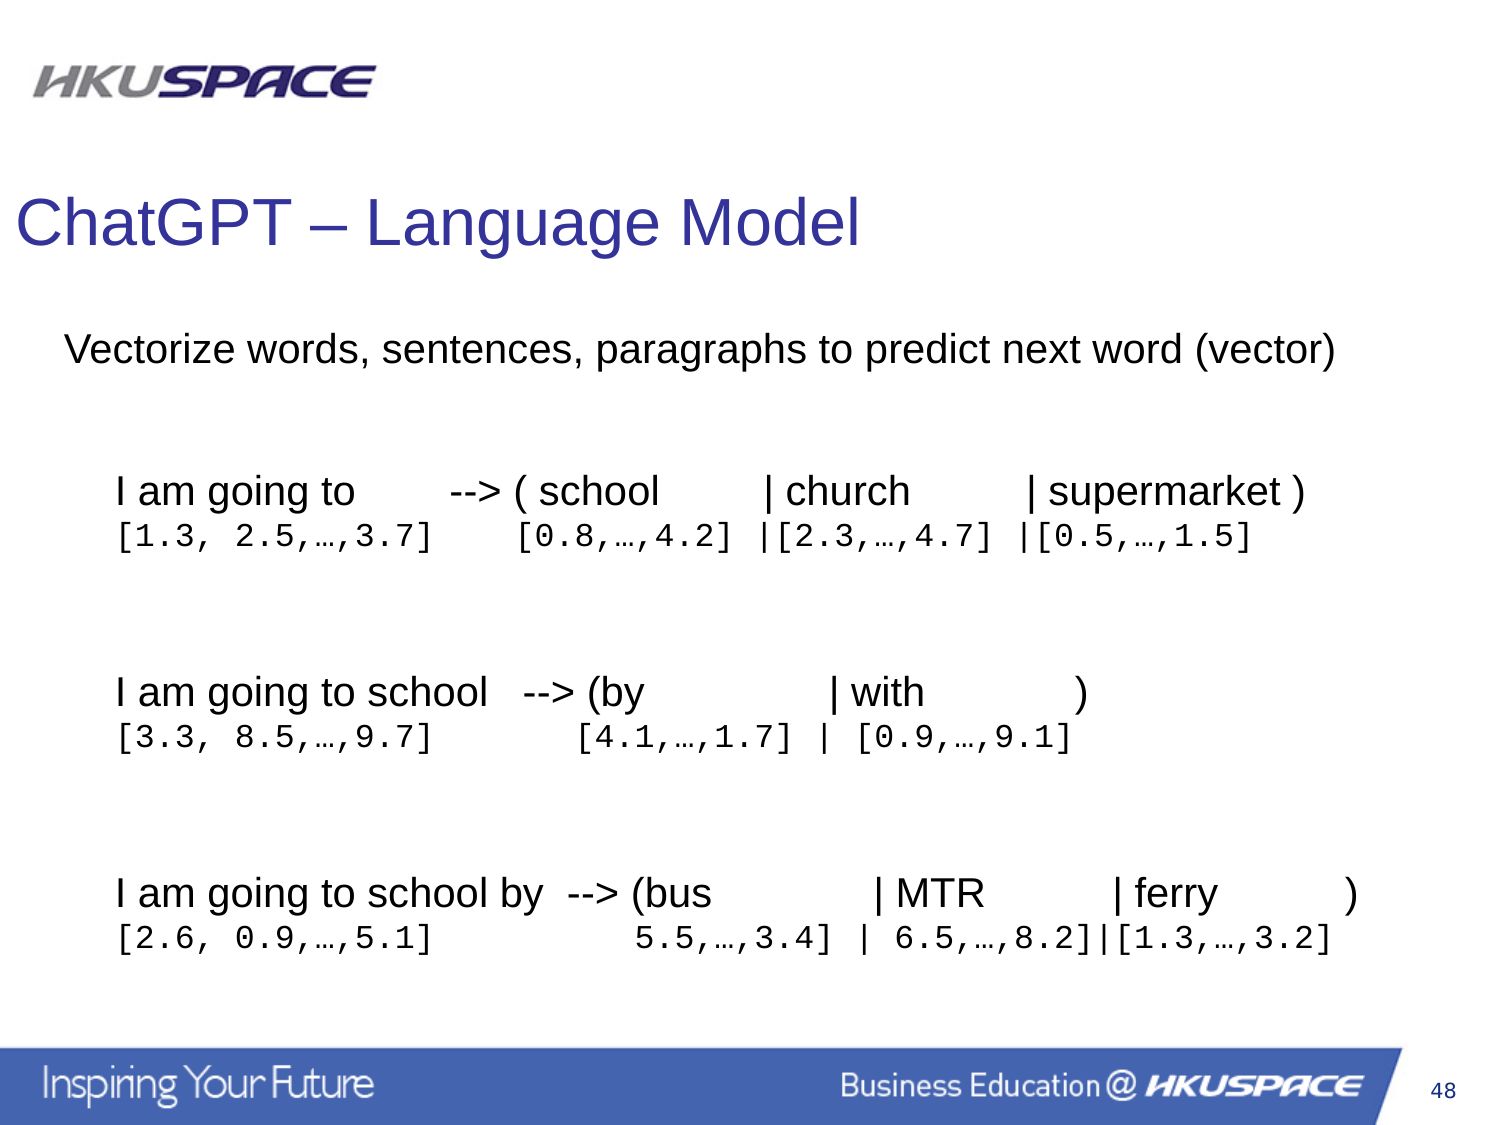

ChatGPT – Language Model
Vectorize words, sentences, paragraphs to predict next word (vector)

I am going to  	   --> ( school         | church          | supermarket )
[1.3, 2.5,…,3.7]    [0.8,…,4.2] |[2.3,…,4.7] |[0.5,…,1.5]
I am going to school   --> (by                | with             )
[3.3, 8.5,…,9.7]       [4.1,…,1.7] | [0.9,…,9.1]
I am going to school by  --> (bus              | MTR           | ferry           )
[2.6, 0.9,…,5.1]          5.5,…,3.4] | 6.5,…,8.2]|[1.3,…,3.2]
48